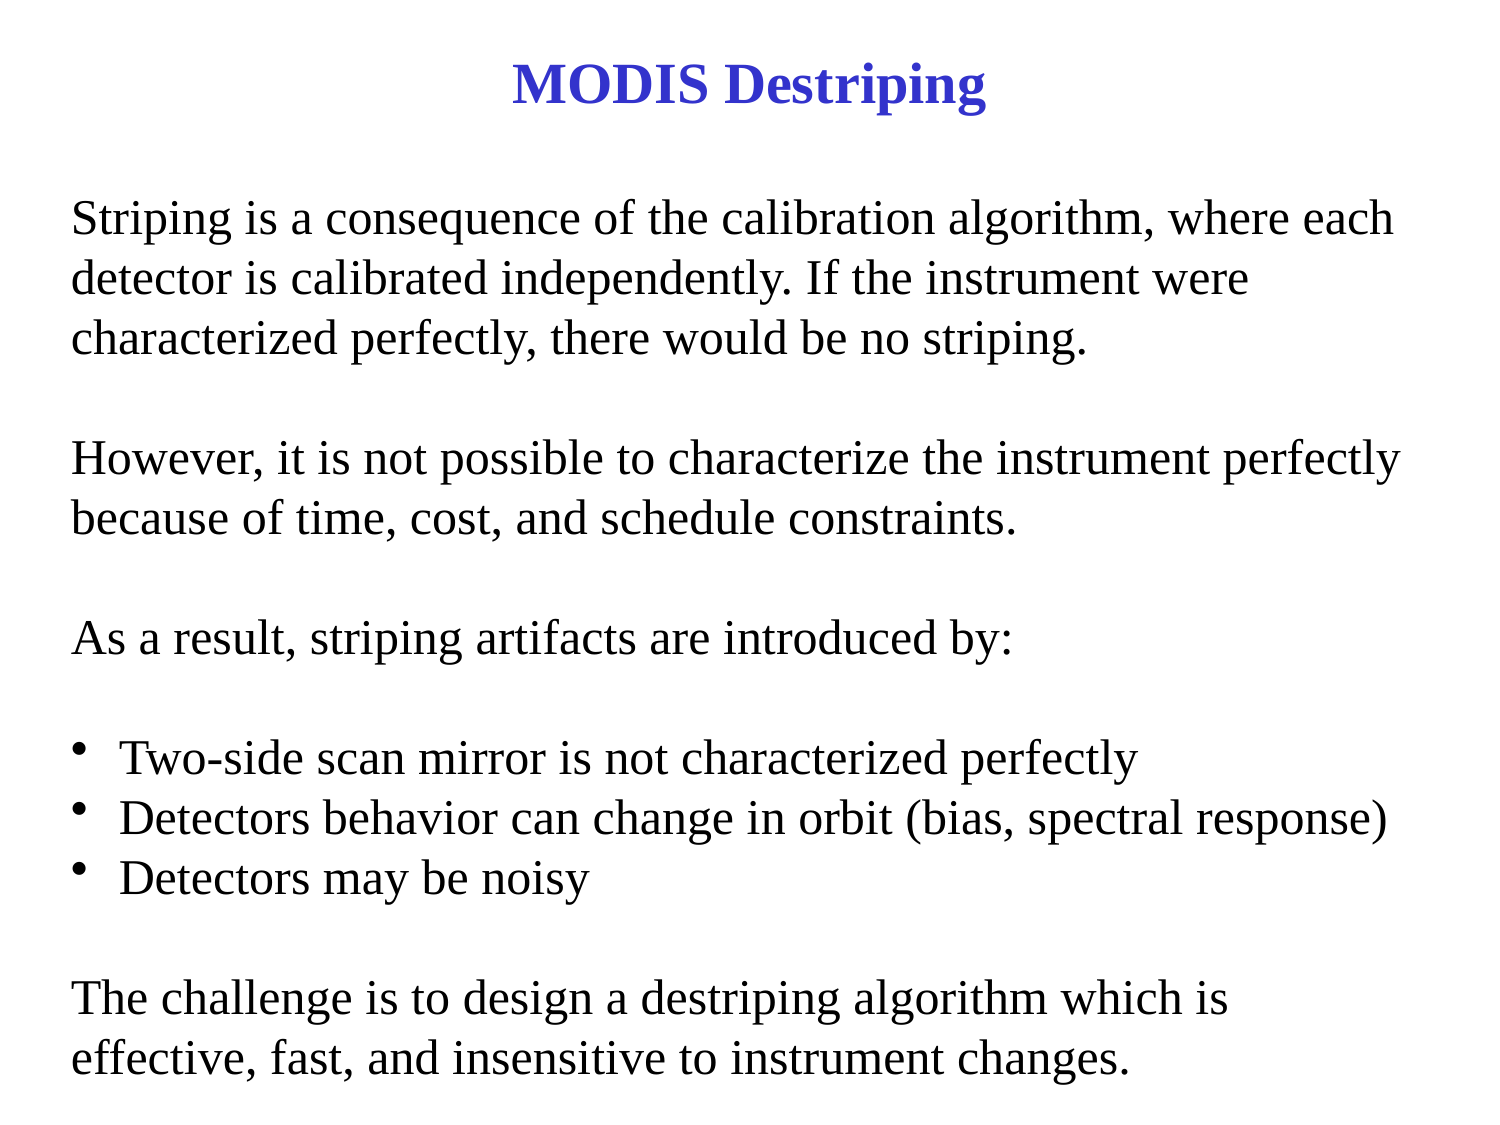

MODIS Destriping

Striping is a consequence of the calibration algorithm, where each detector is calibrated independently. If the instrument were characterized perfectly, there would be no striping.

However, it is not possible to characterize the instrument perfectly because of time, cost, and schedule constraints.

As a result, striping artifacts are introduced by:

 Two-side scan mirror is not characterized perfectly
 Detectors behavior can change in orbit (bias, spectral response)
 Detectors may be noisy

The challenge is to design a destriping algorithm which is effective, fast, and insensitive to instrument changes.